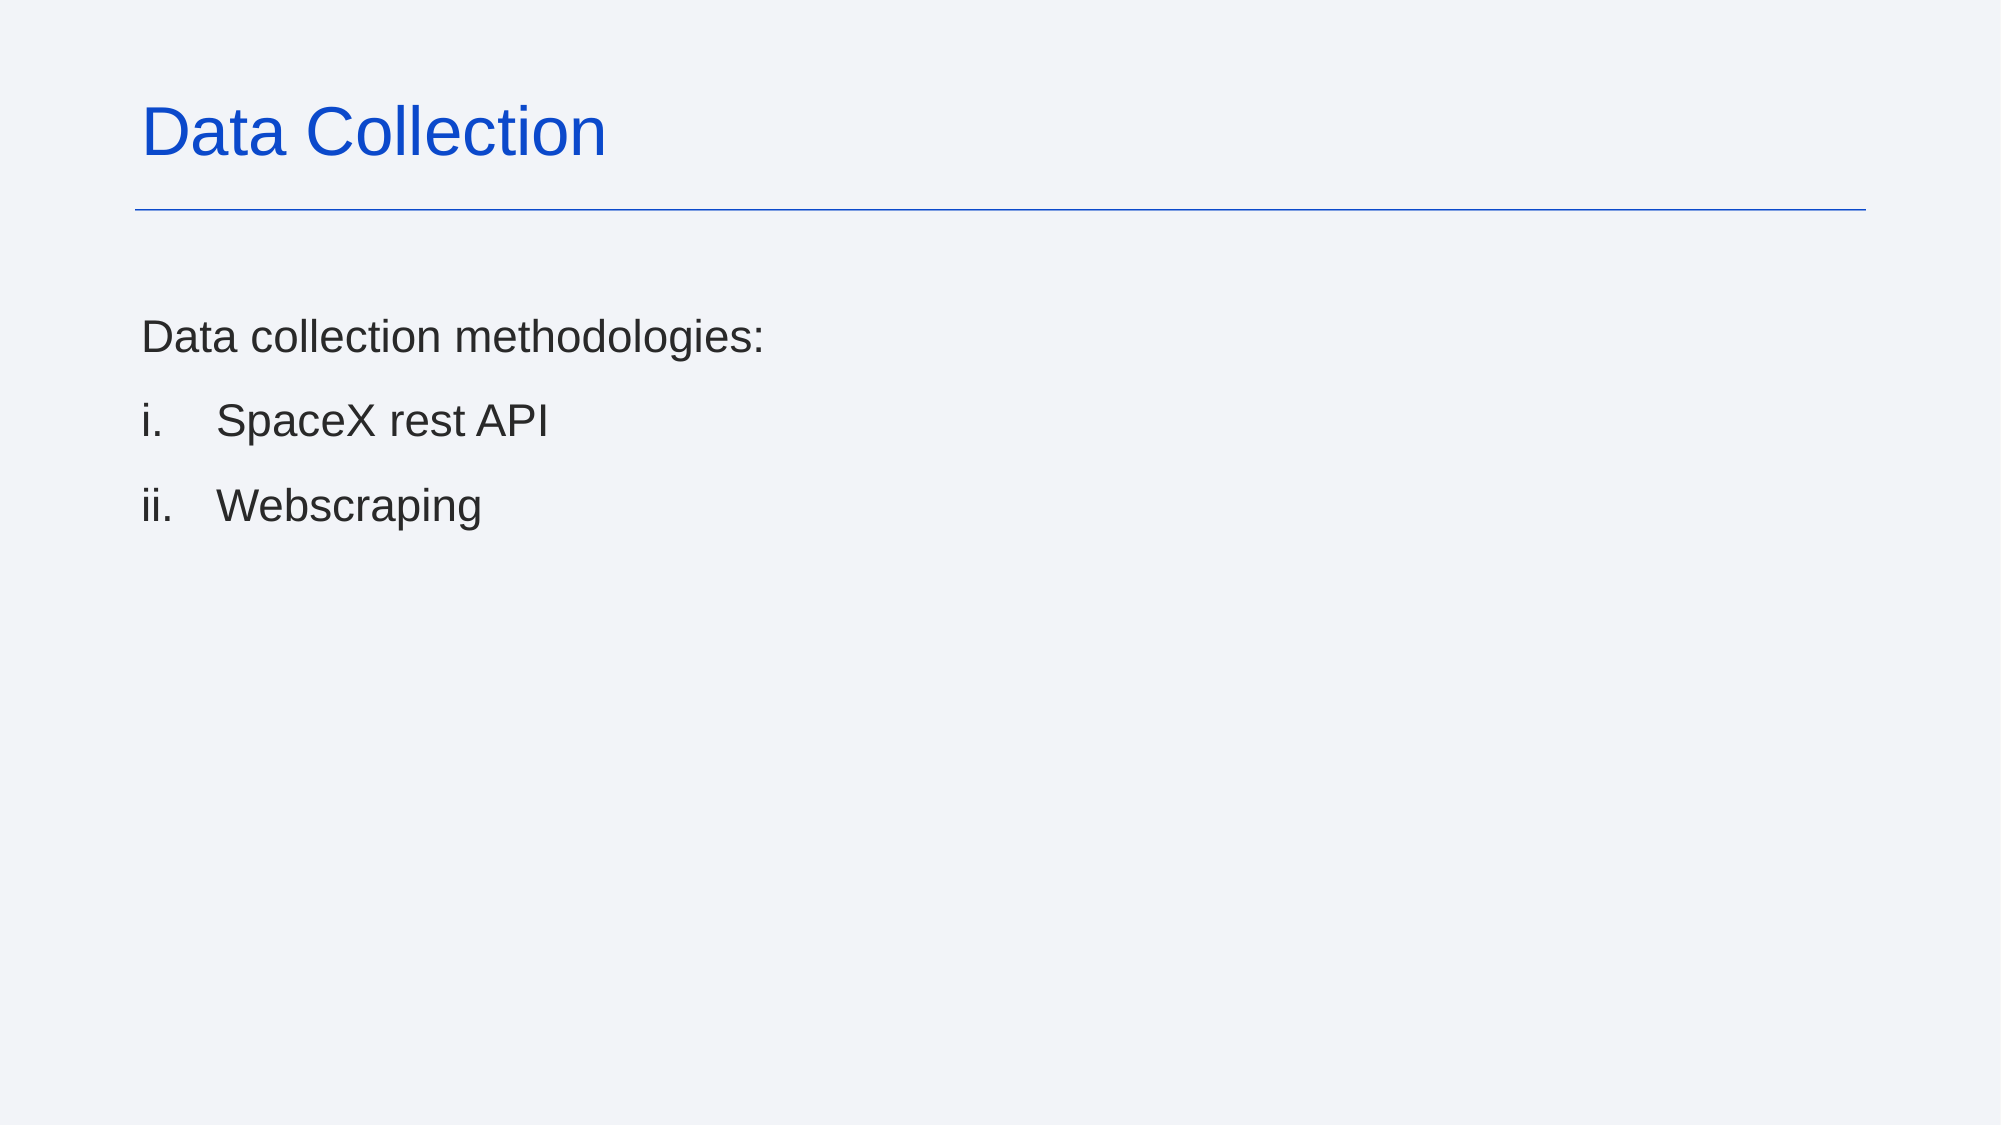

Data Collection
Data collection methodologies:
SpaceX rest API
Webscraping

7